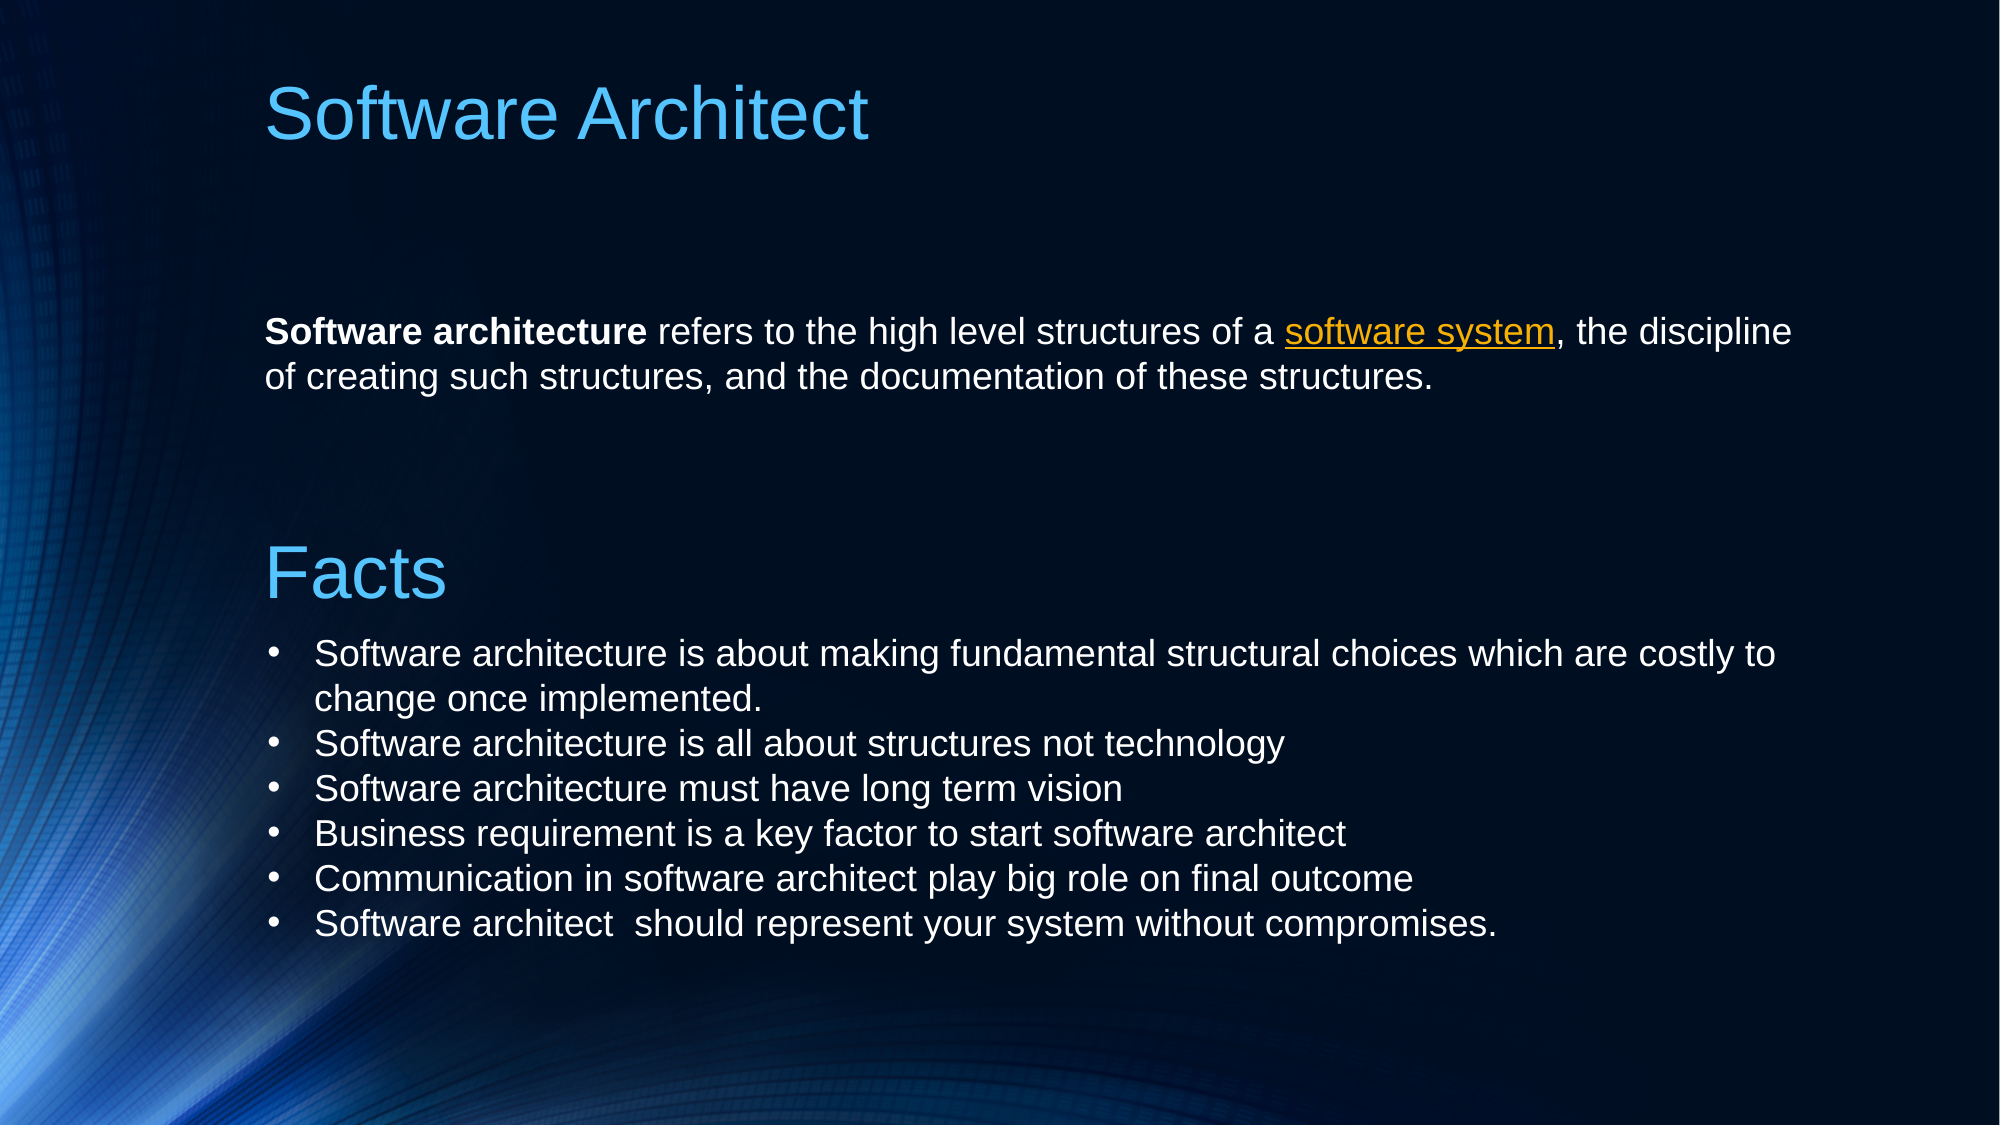

# Software Architect
Software architecture refers to the high level structures of a software system, the discipline
of creating such structures, and the documentation of these structures.
Facts
Software architecture is about making fundamental structural choices which are costly to change once implemented.
Software architecture is all about structures not technology
Software architecture must have long term vision
Business requirement is a key factor to start software architect
Communication in software architect play big role on final outcome
Software architect  should represent your system without compromises.